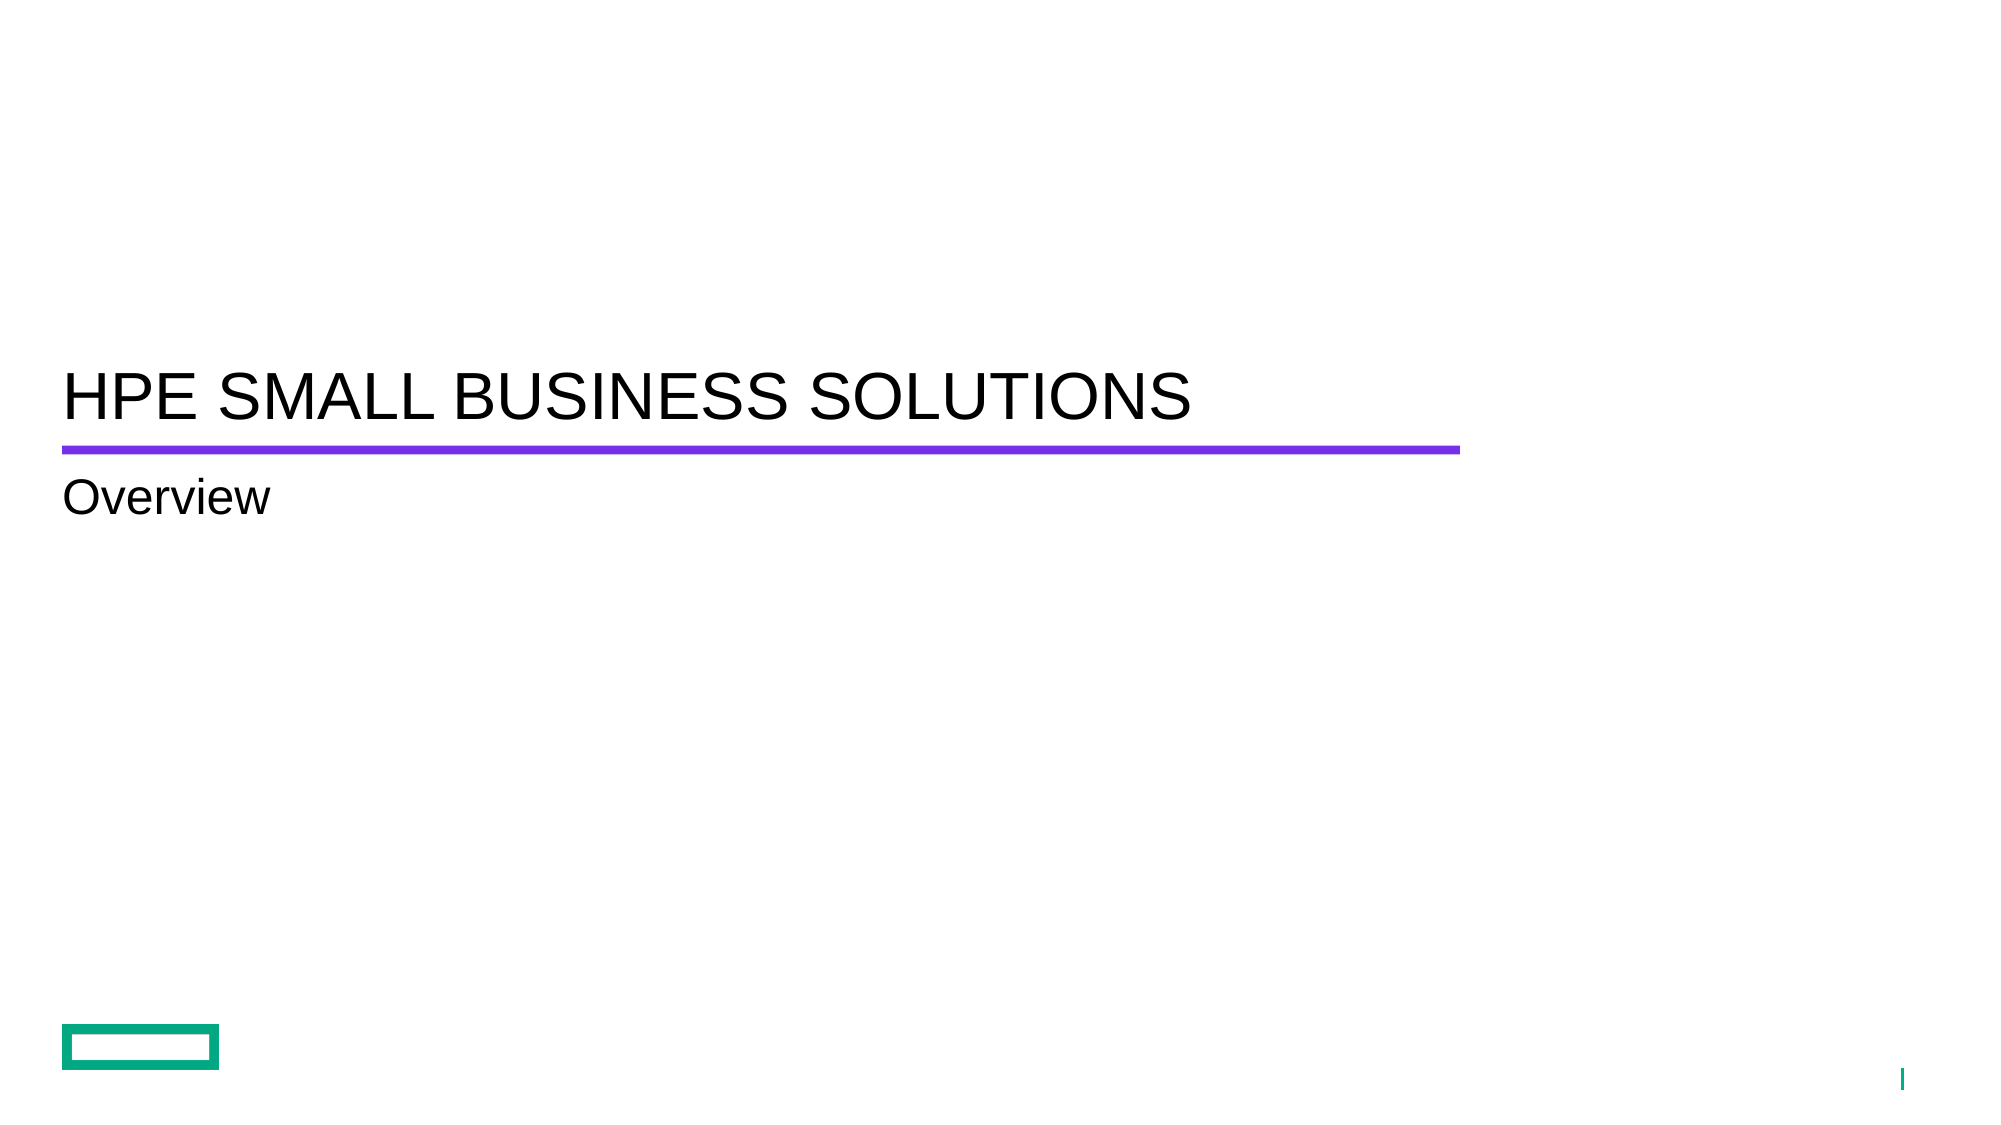

# HPE Small Business Solutions
Overview

11
For HPE and Channel Partner internal use only